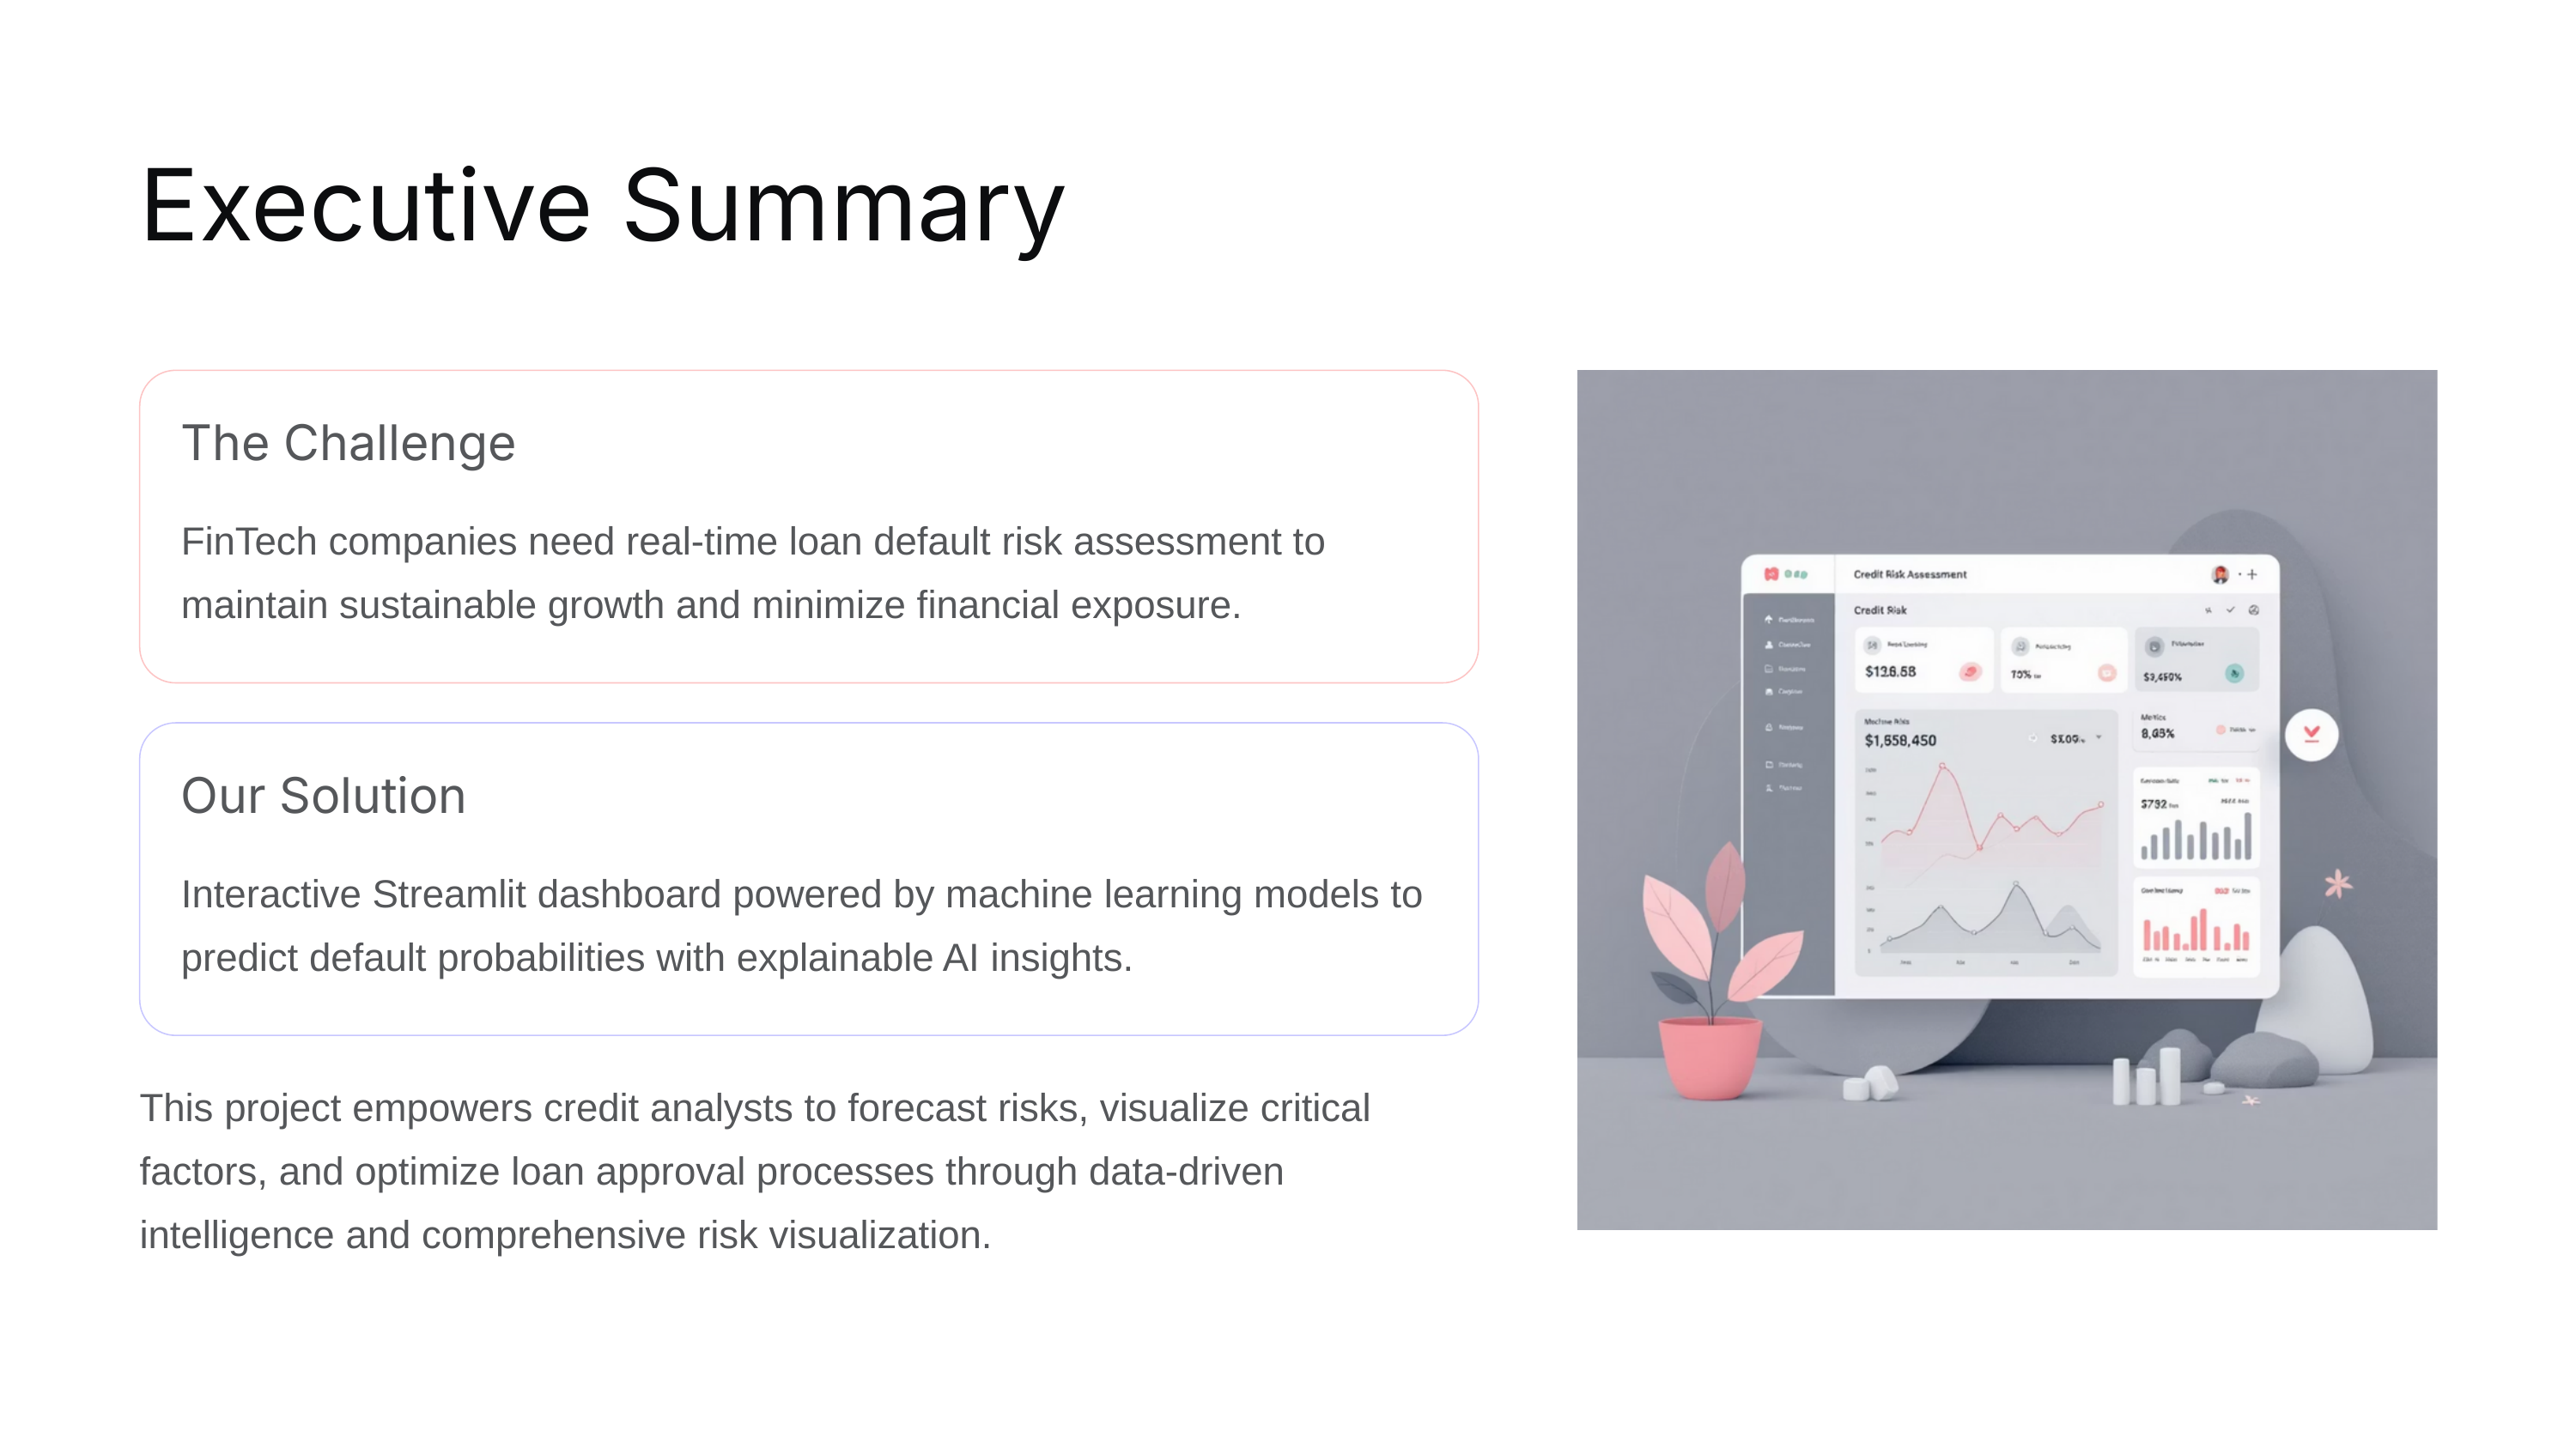

Executive Summary

The Challenge
FinTech companies need real-time loan default risk assessment to maintain sustainable growth and minimize financial exposure.

Our Solution
Interactive Streamlit dashboard powered by machine learning models to predict default probabilities with explainable AI insights.
This project empowers credit analysts to forecast risks, visualize critical factors, and optimize loan approval processes through data-driven intelligence and comprehensive risk visualization.